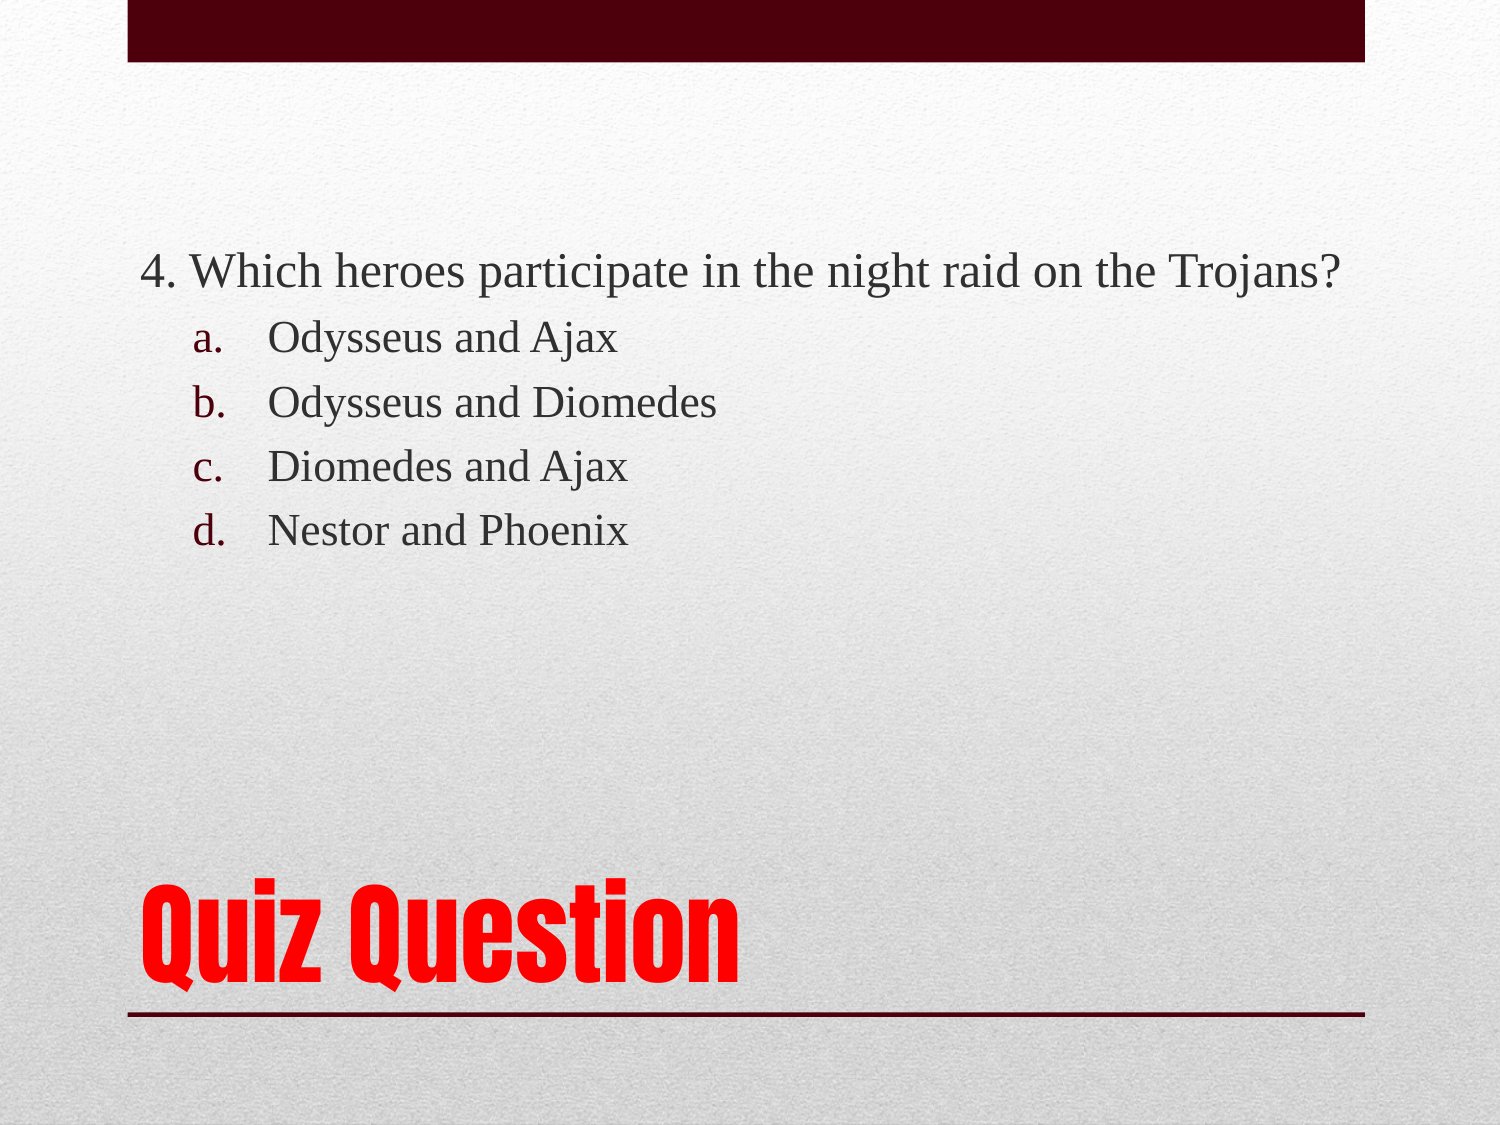

4. Which heroes participate in the night raid on the Trojans?
Odysseus and Ajax
Odysseus and Diomedes
Diomedes and Ajax
Nestor and Phoenix

# Quiz Question